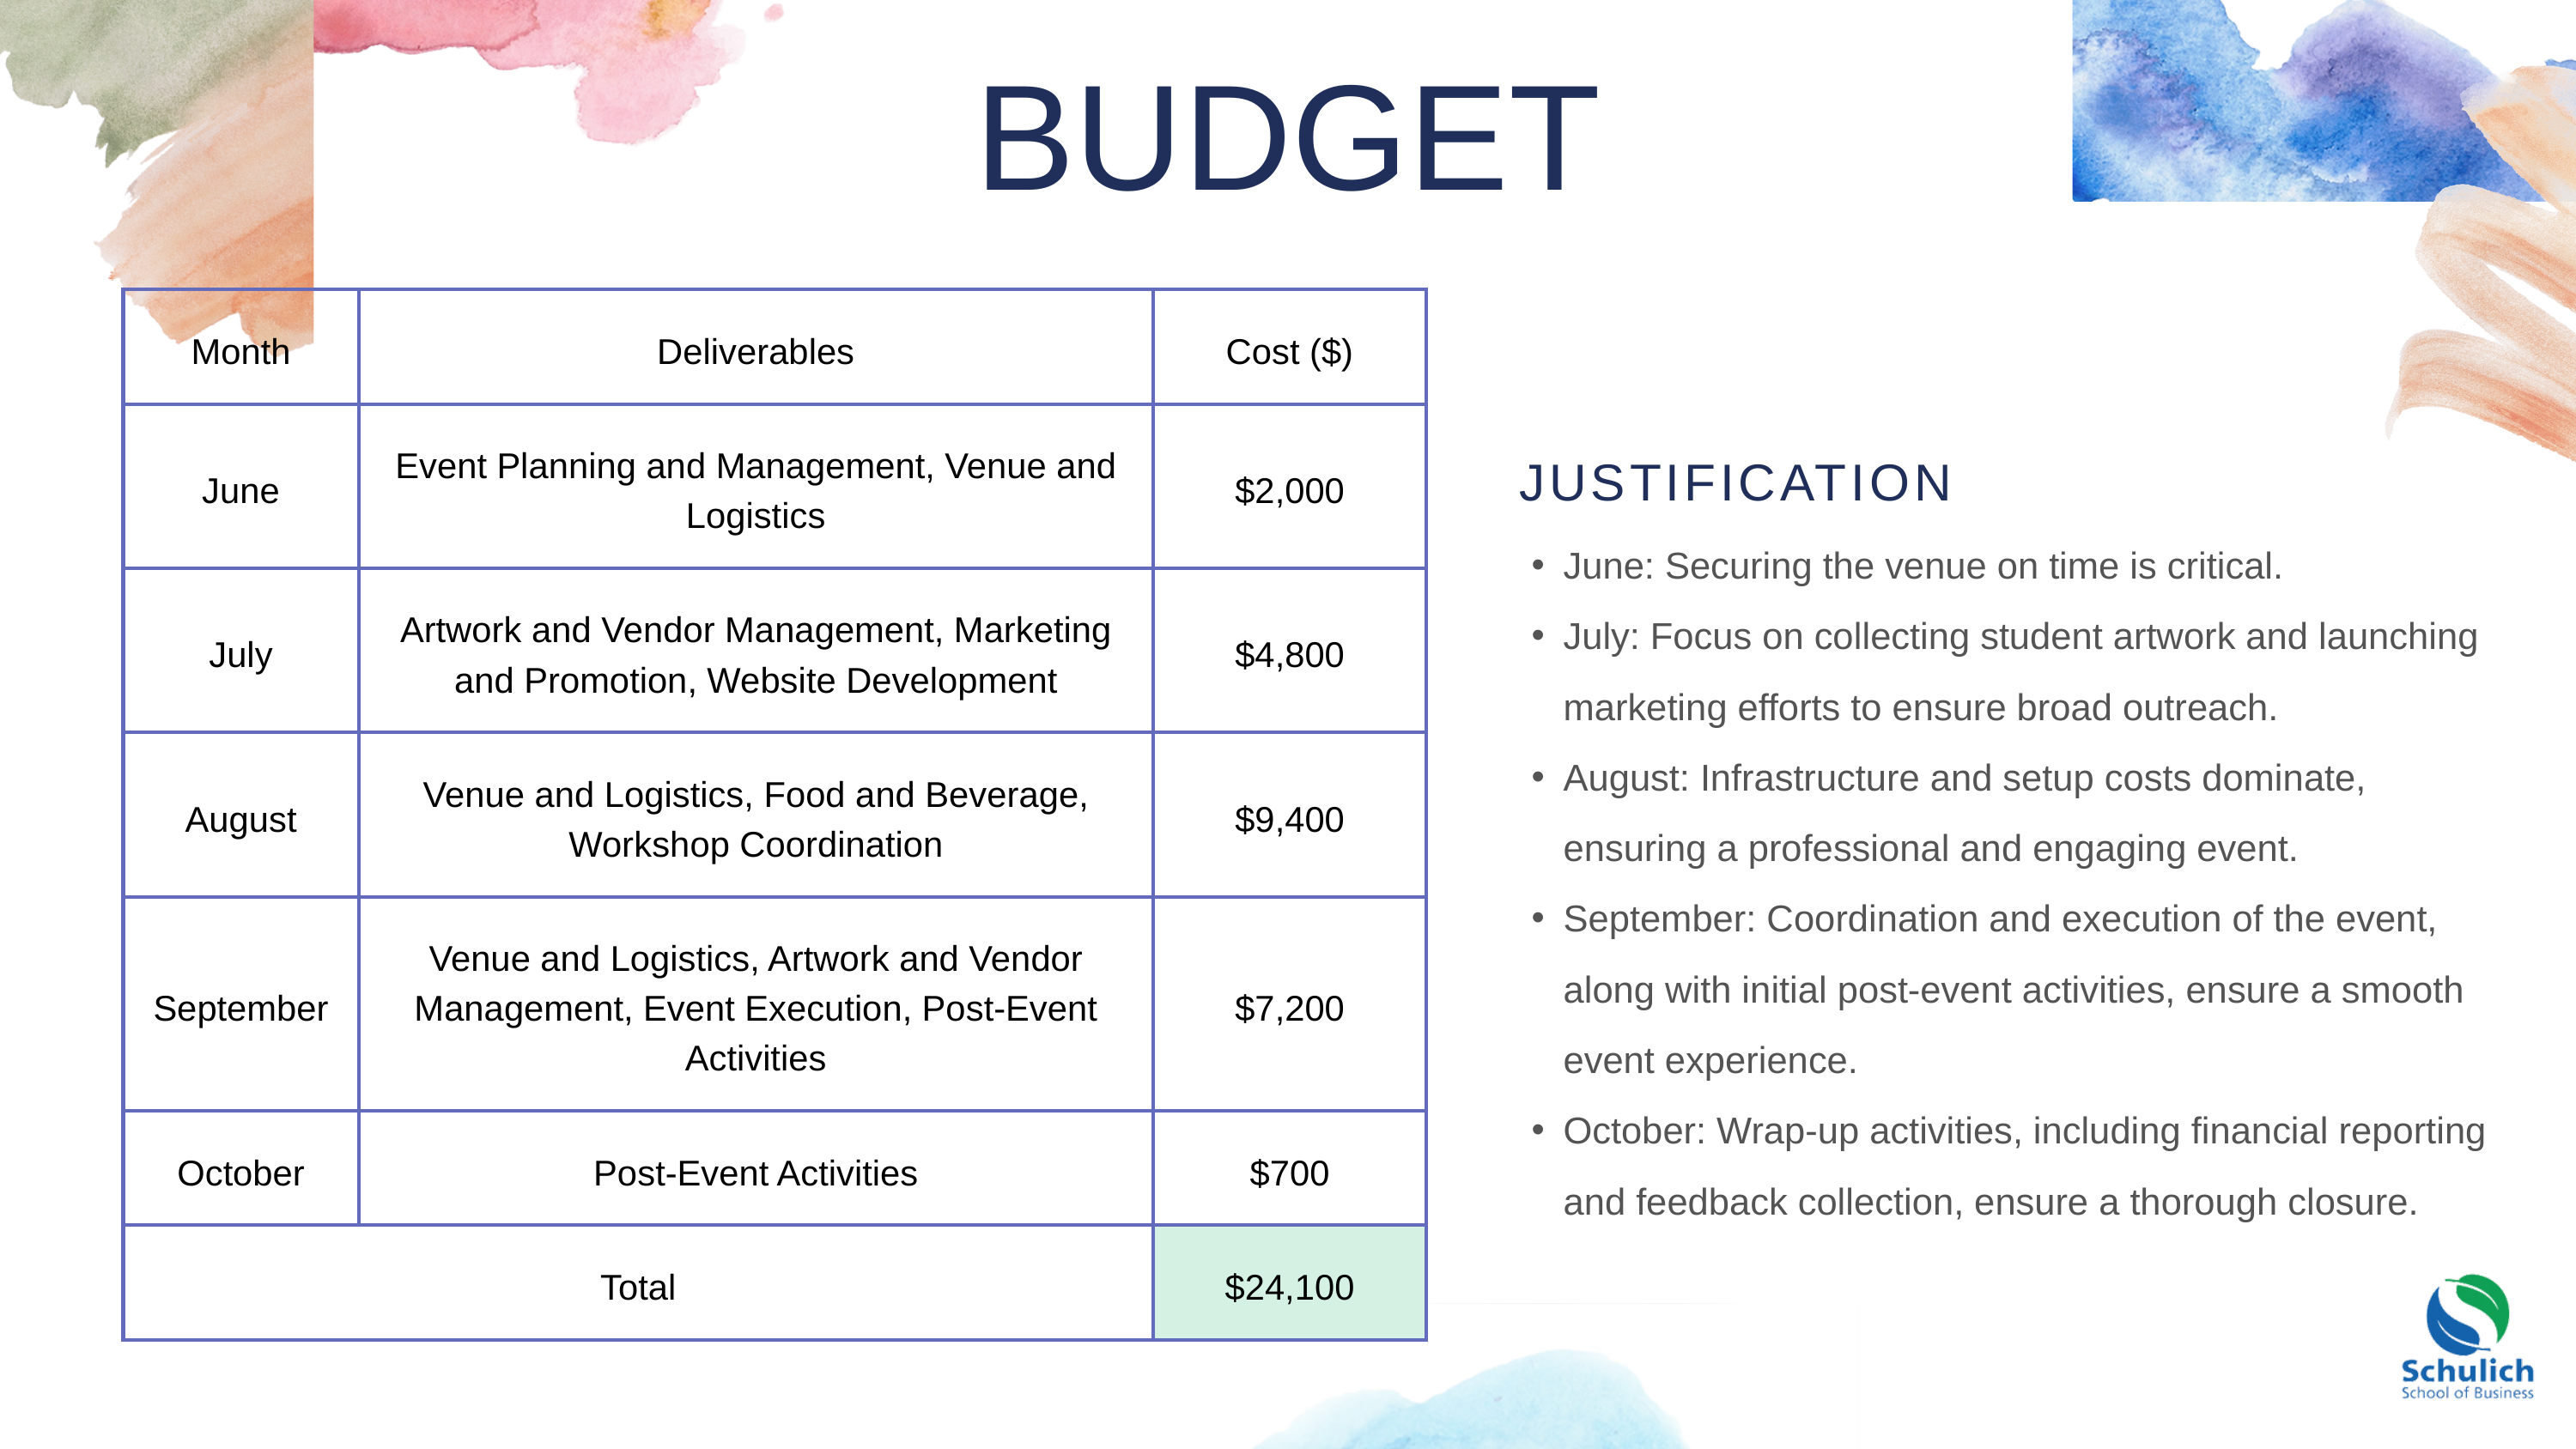

BUDGET

| Month | Deliverables | Cost ($) |
| --- | --- | --- |
| June | Event Planning and Management, Venue and Logistics | $2,000 |
| July | Artwork and Vendor Management, Marketing and Promotion, Website Development | $4,800 |
| August | Venue and Logistics, Food and Beverage, Workshop Coordination | $9,400 |
| September | Venue and Logistics, Artwork and Vendor Management, Event Execution, Post-Event Activities | $7,200 |
| October | Post-Event Activities | $700 |
| Total | Total | $24,100 |
JUSTIFICATION
June: Securing the venue on time is critical.
July: Focus on collecting student artwork and launching marketing efforts to ensure broad outreach.
August: Infrastructure and setup costs dominate, ensuring a professional and engaging event.
September: Coordination and execution of the event, along with initial post-event activities, ensure a smooth event experience.
October: Wrap-up activities, including financial reporting and feedback collection, ensure a thorough closure.